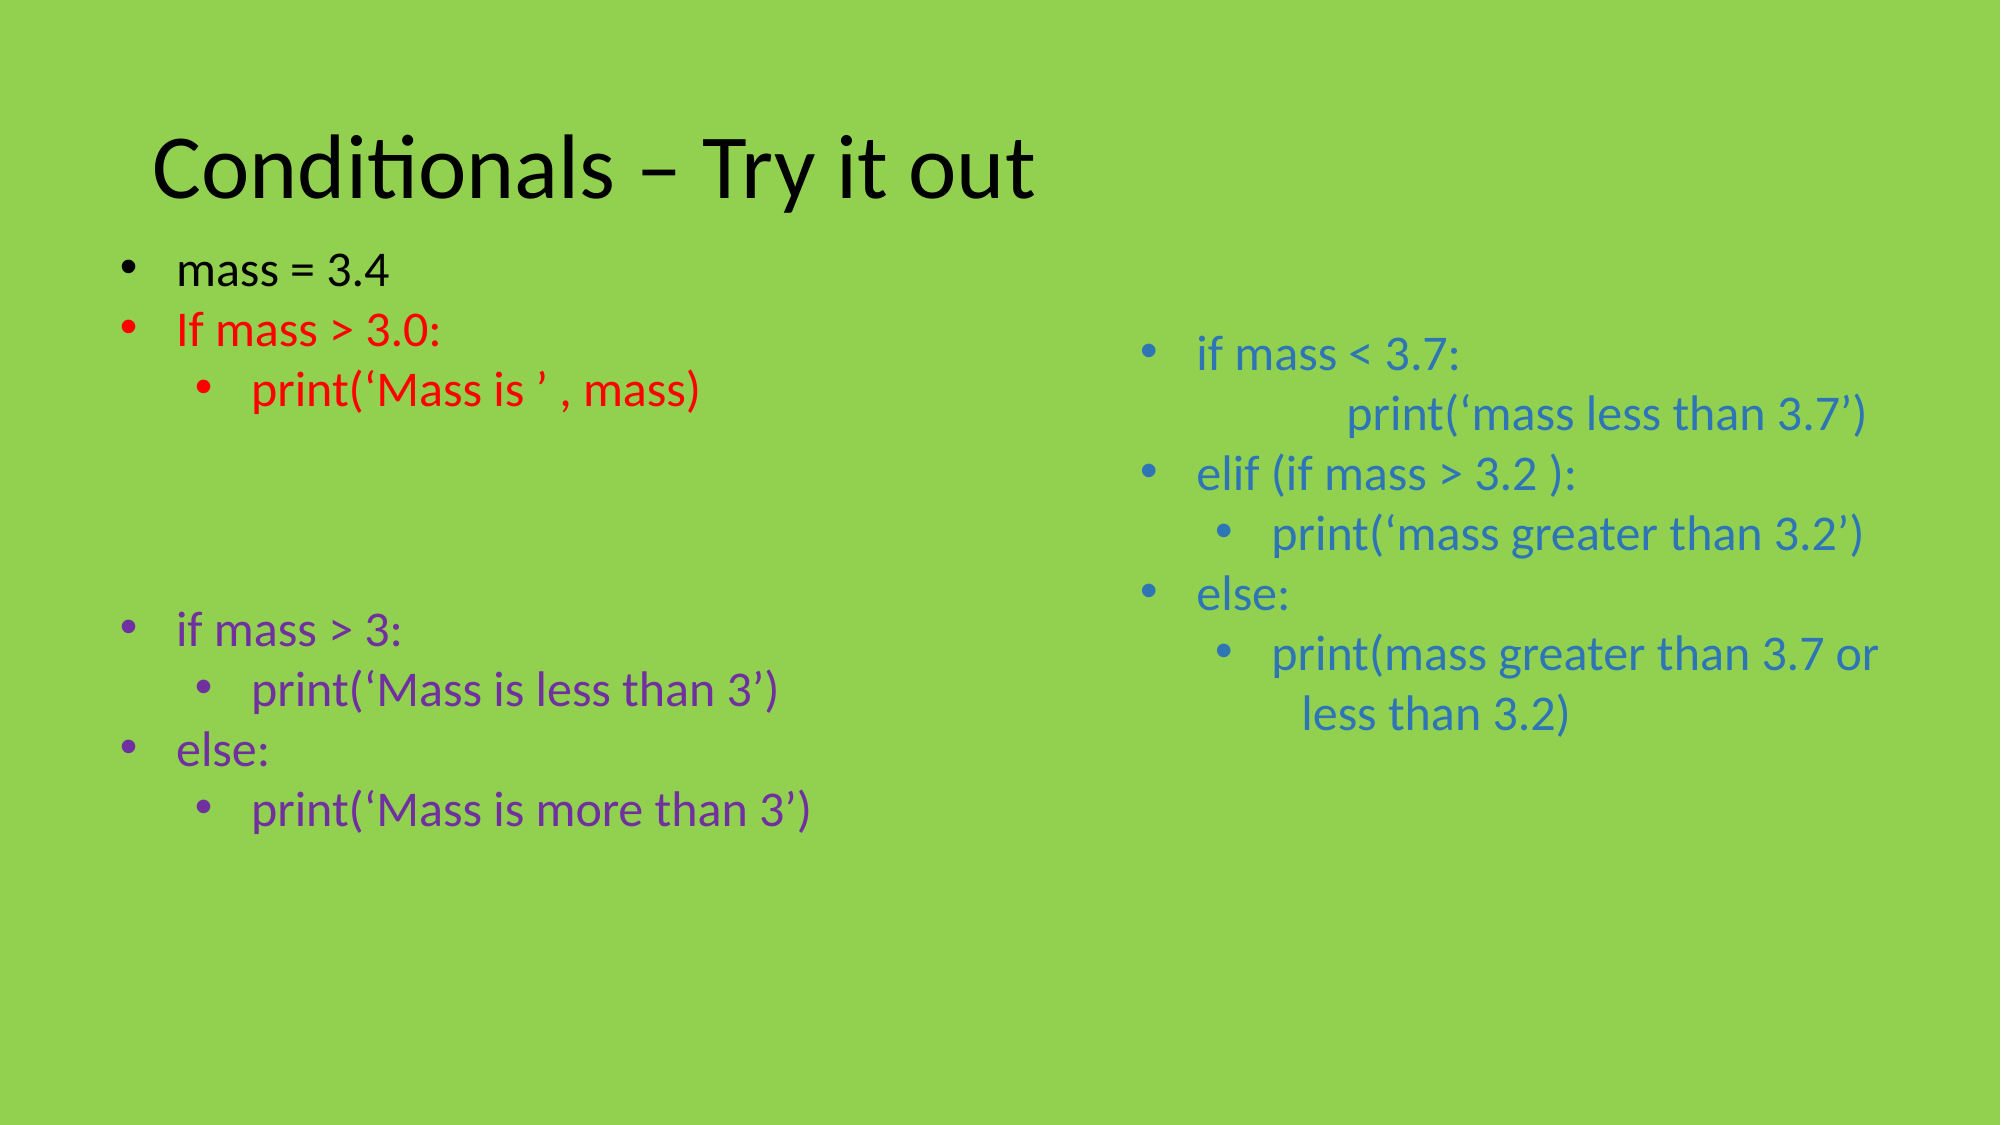

# Conditionals – Try it out

mass = 3.4
If mass > 3.0:
print(‘Mass is ’ , mass)

if mass > 3:
print(‘Mass is less than 3’)
else:
print(‘Mass is more than 3’)

if mass < 3.7:
	print(‘mass less than 3.7’)
elif (if mass > 3.2 ):
print(‘mass greater than 3.2’)
else:
print(mass greater than 3.7 or
 less than 3.2)